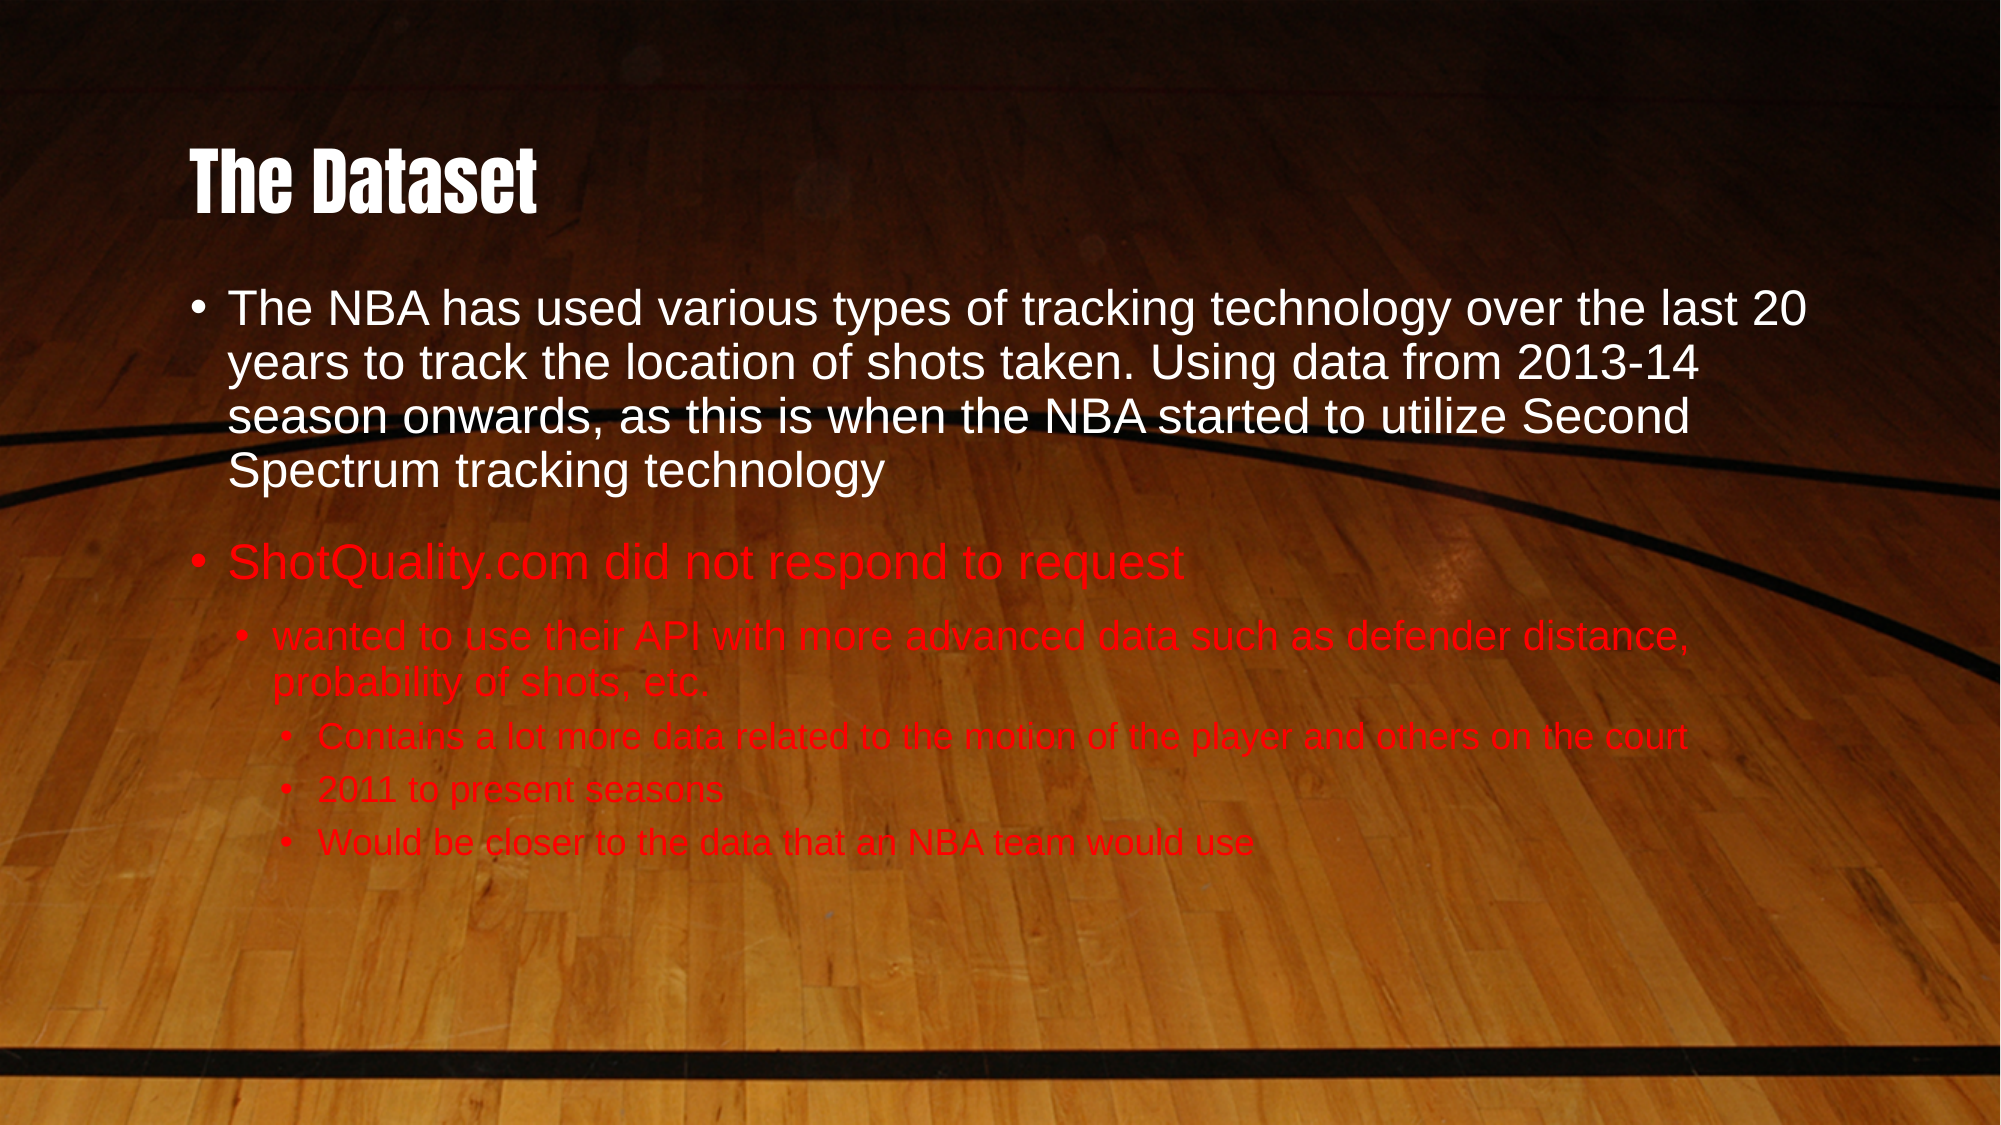

# The Dataset
The NBA has used various types of tracking technology over the last 20 years to track the location of shots taken. Using data from 2013-14 season onwards, as this is when the NBA started to utilize Second Spectrum tracking technology
ShotQuality.com did not respond to request
wanted to use their API with more advanced data such as defender distance, probability of shots, etc.
Contains a lot more data related to the motion of the player and others on the court
2011 to present seasons
Would be closer to the data that an NBA team would use